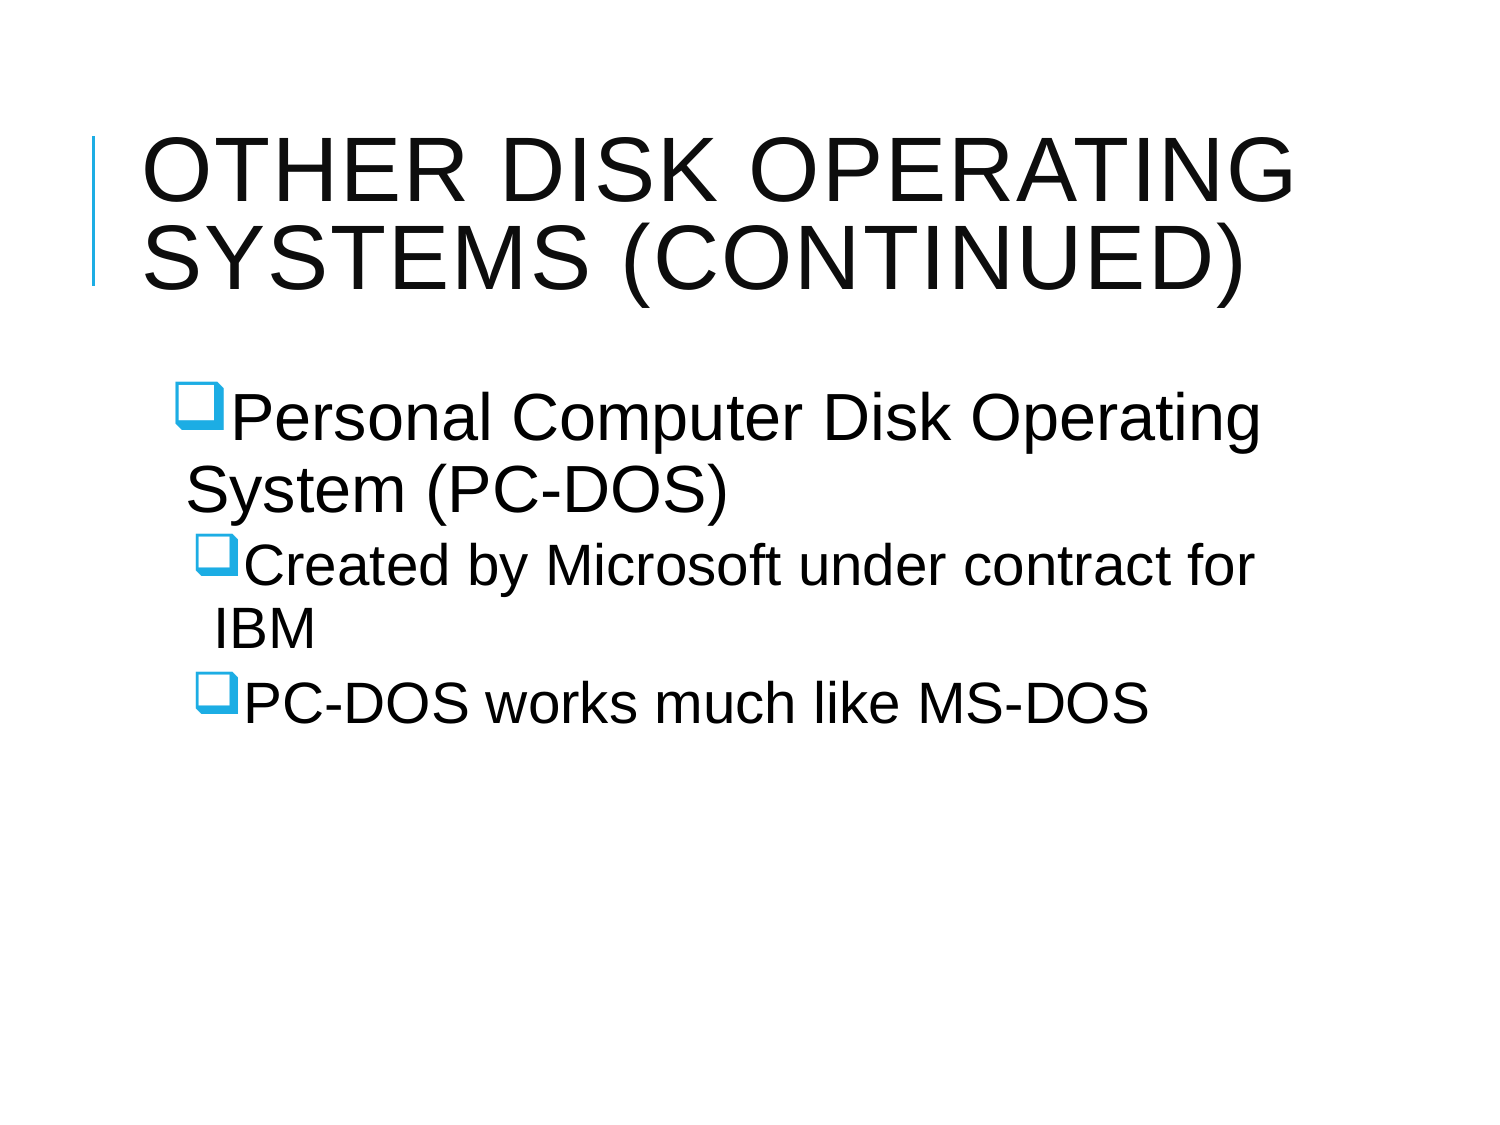

# Other Disk Operating Systems (continued)
Personal Computer Disk Operating System (PC-DOS)
Created by Microsoft under contract for IBM
PC-DOS works much like MS-DOS